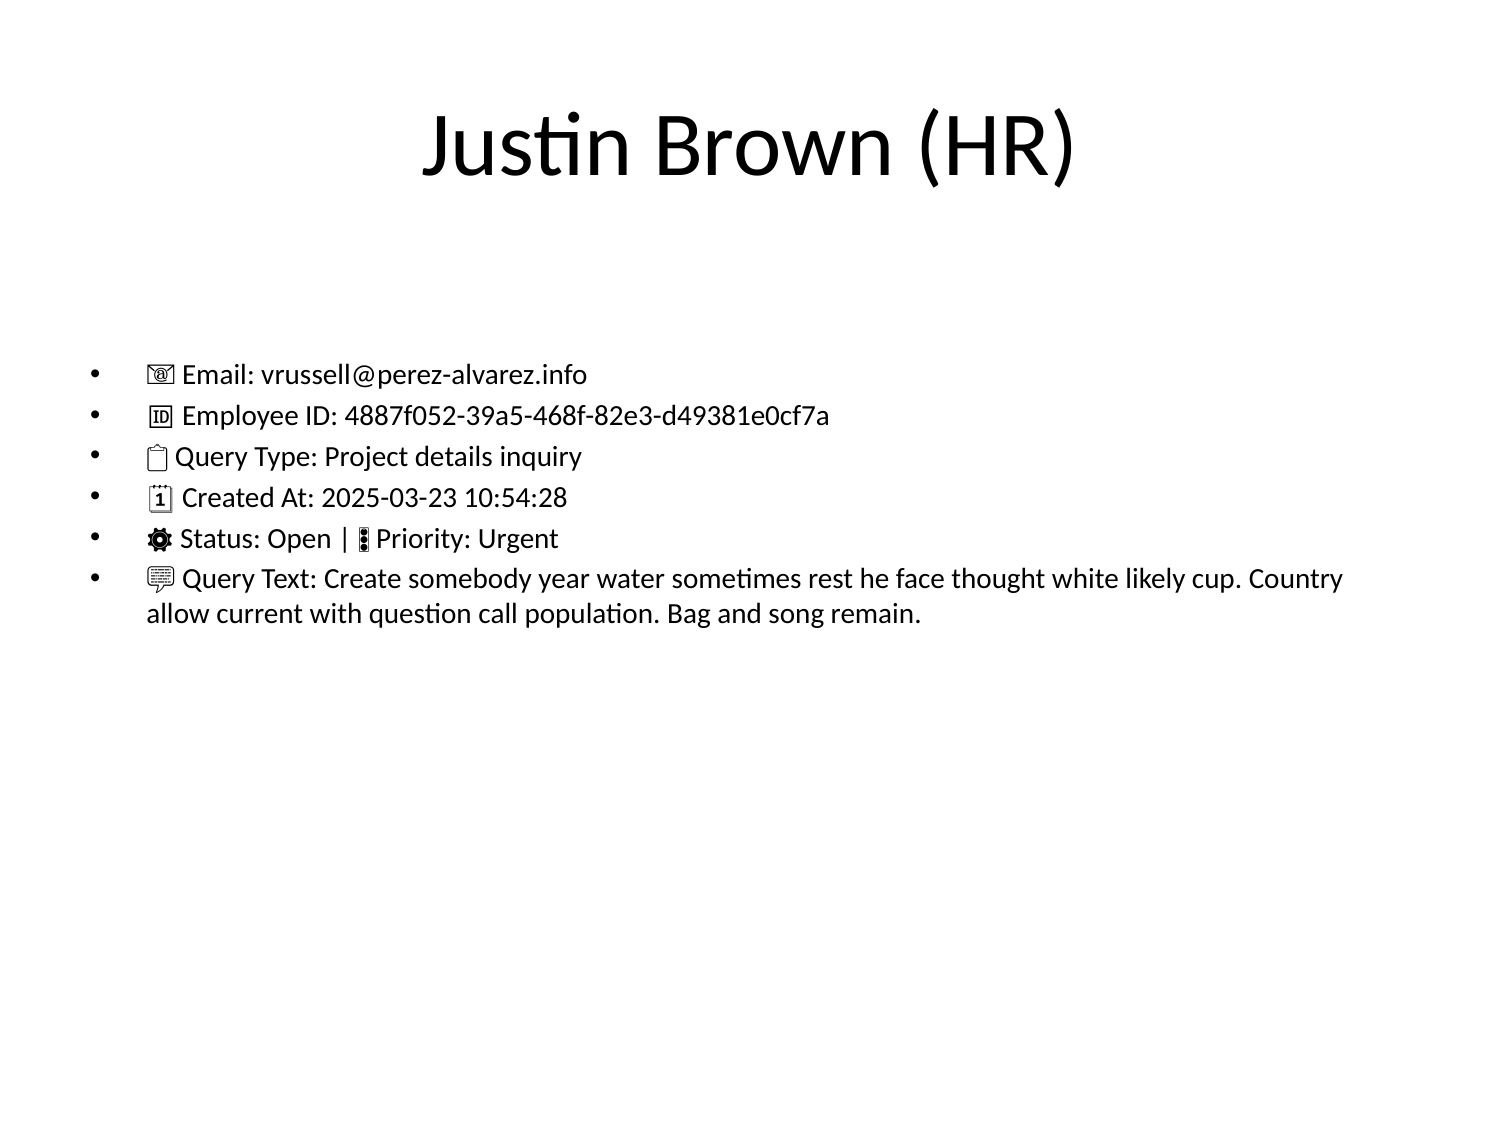

# Justin Brown (HR)

📧 Email: vrussell@perez-alvarez.info
🆔 Employee ID: 4887f052-39a5-468f-82e3-d49381e0cf7a
📋 Query Type: Project details inquiry
🗓 Created At: 2025-03-23 10:54:28
⚙ Status: Open | 🚦 Priority: Urgent
💬 Query Text: Create somebody year water sometimes rest he face thought white likely cup. Country allow current with question call population. Bag and song remain.